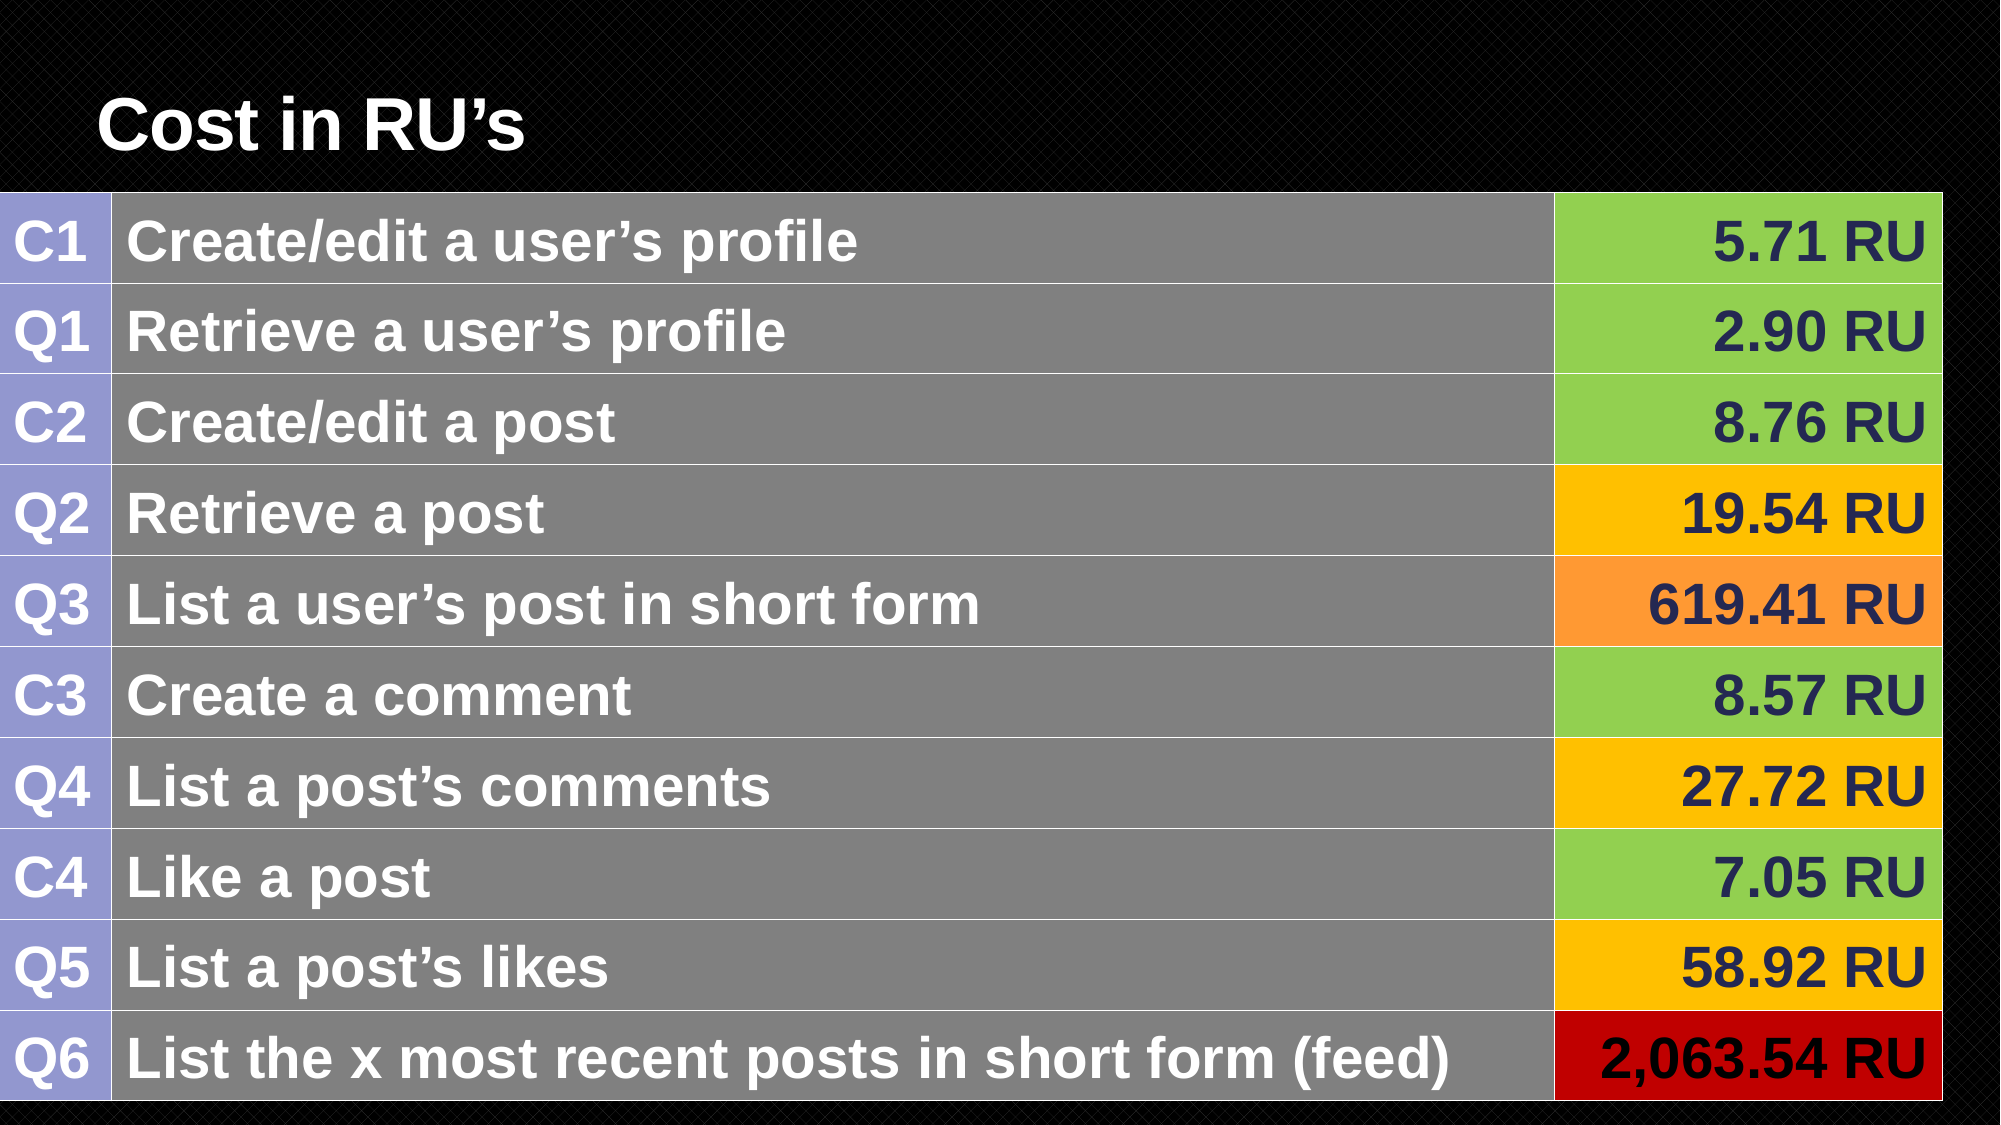

# Cost in RU’s
C1
Create/edit a user’s profile
5.71 RU
Q1
Retrieve a user’s profile
2.90 RU
C2
Create/edit a post
8.76 RU
Q2
Retrieve a post
19.54 RU
Q3
List a user’s post in short form
619.41 RU
C3
Create a comment
8.57 RU
Q4
List a post’s comments
27.72 RU
C4
Like a post
7.05 RU
Q5
List a post’s likes
58.92 RU
Q6
List the x most recent posts in short form (feed)
2,063.54 RU